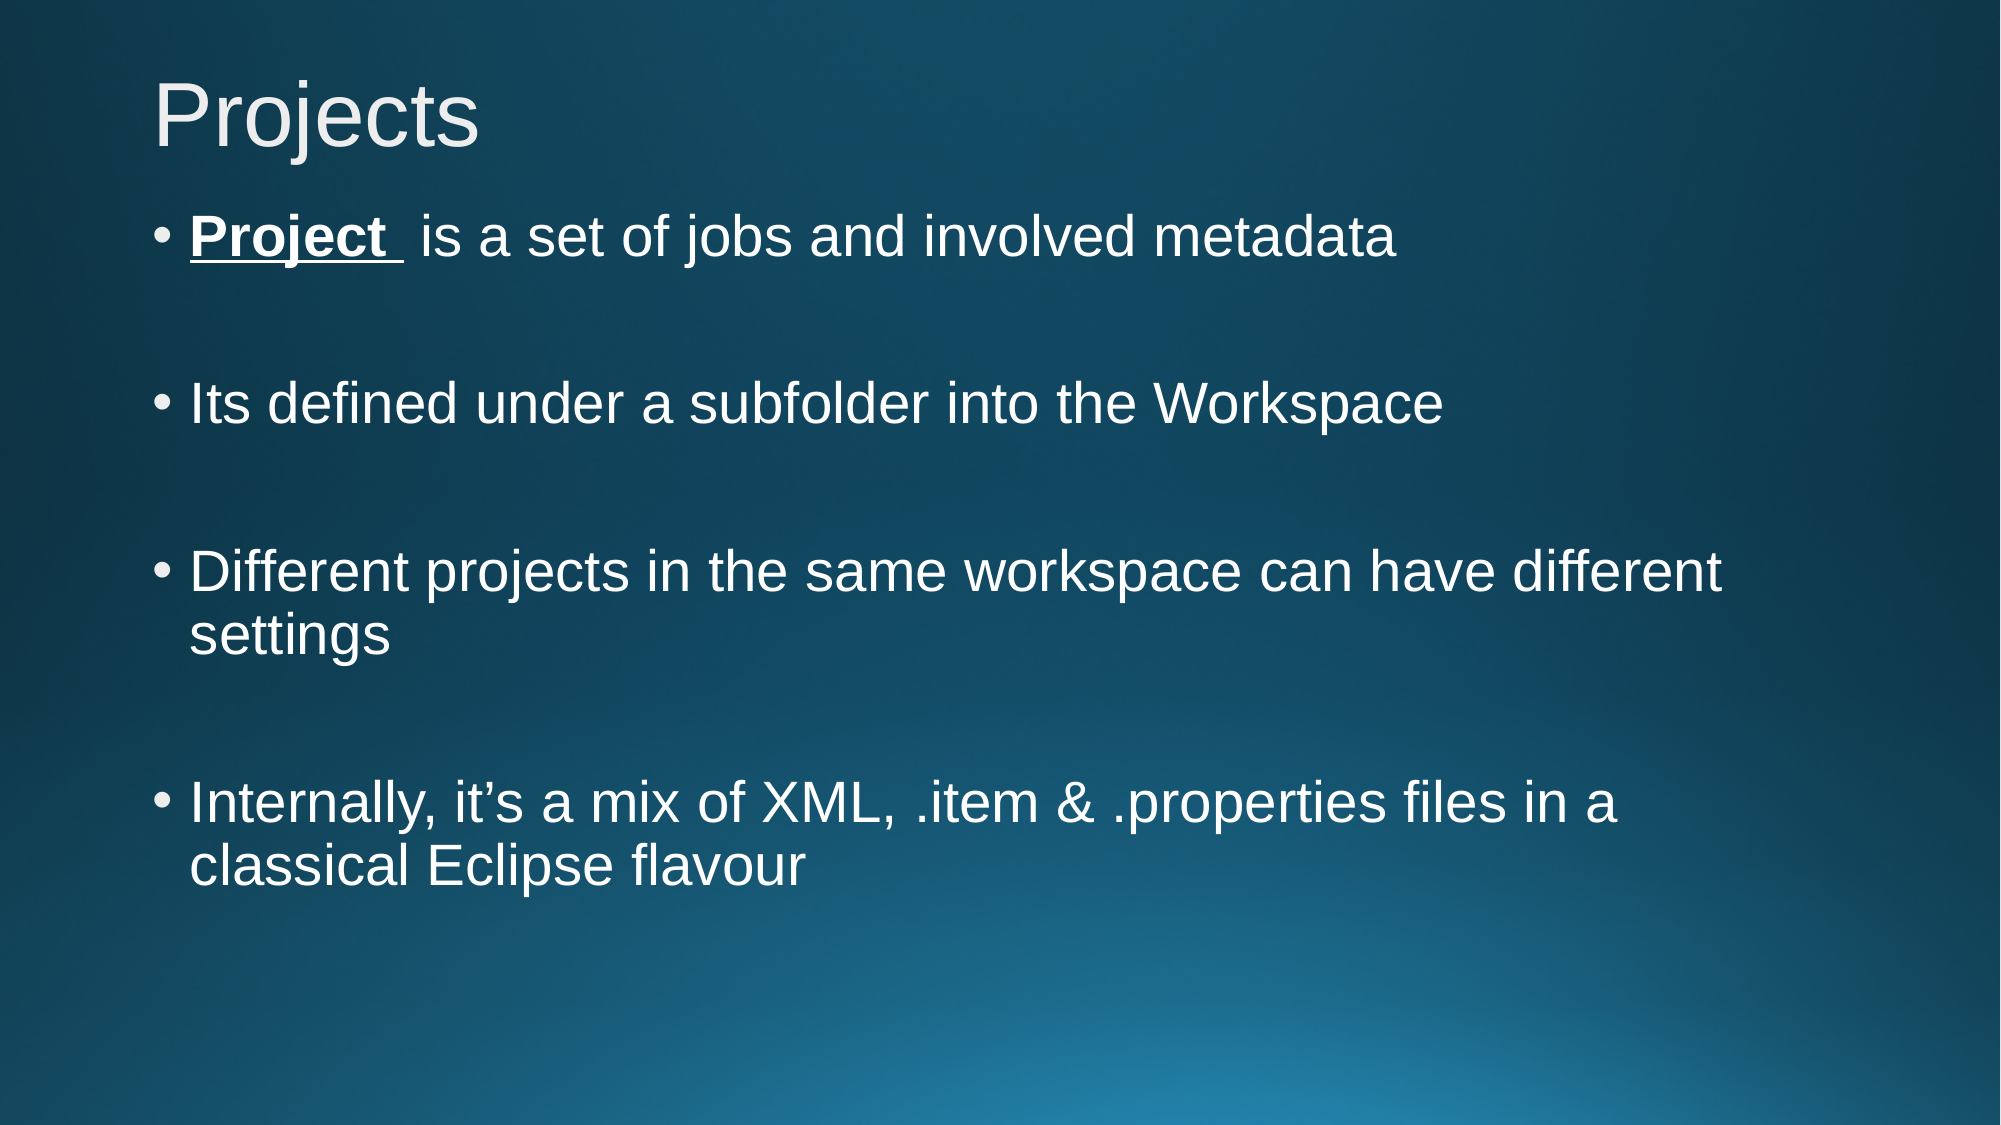

Projects
Project  is a set of jobs and involved metadata

Its defined under a subfolder into the Workspace

Different projects in the same workspace can have different settings

Internally, it’s a mix of XML, .item & .properties files in a classical Eclipse flavour